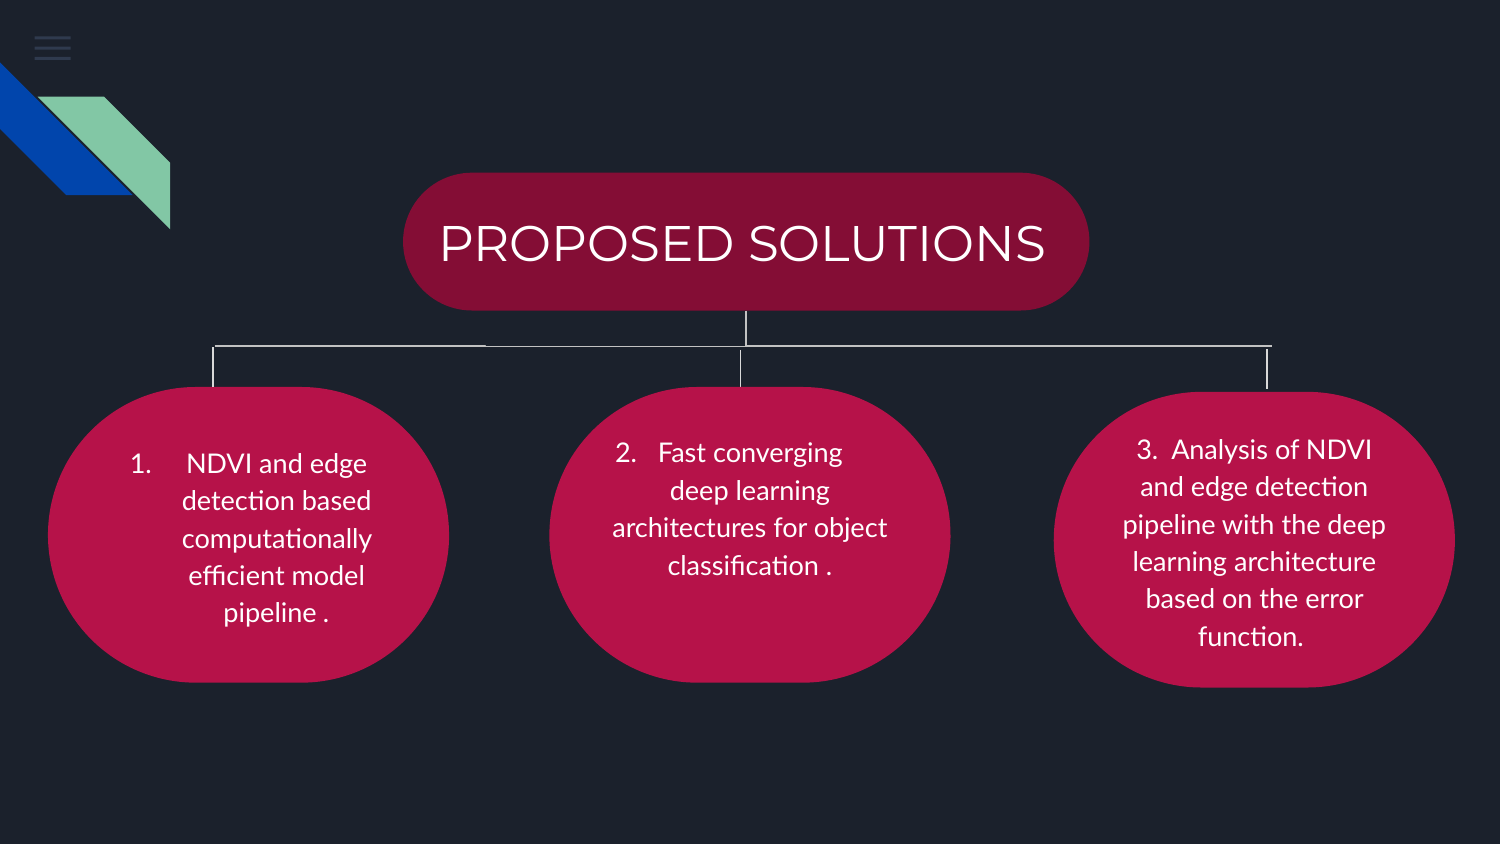

PROPOSED SOLUTIONS
2.   Fast converging       deep learning architectures for object classification .

NDVI and edge detection based computationally efficient model pipeline .
3.  Analysis of NDVI and edge detection pipeline with the deep learning architecture based on the error function.